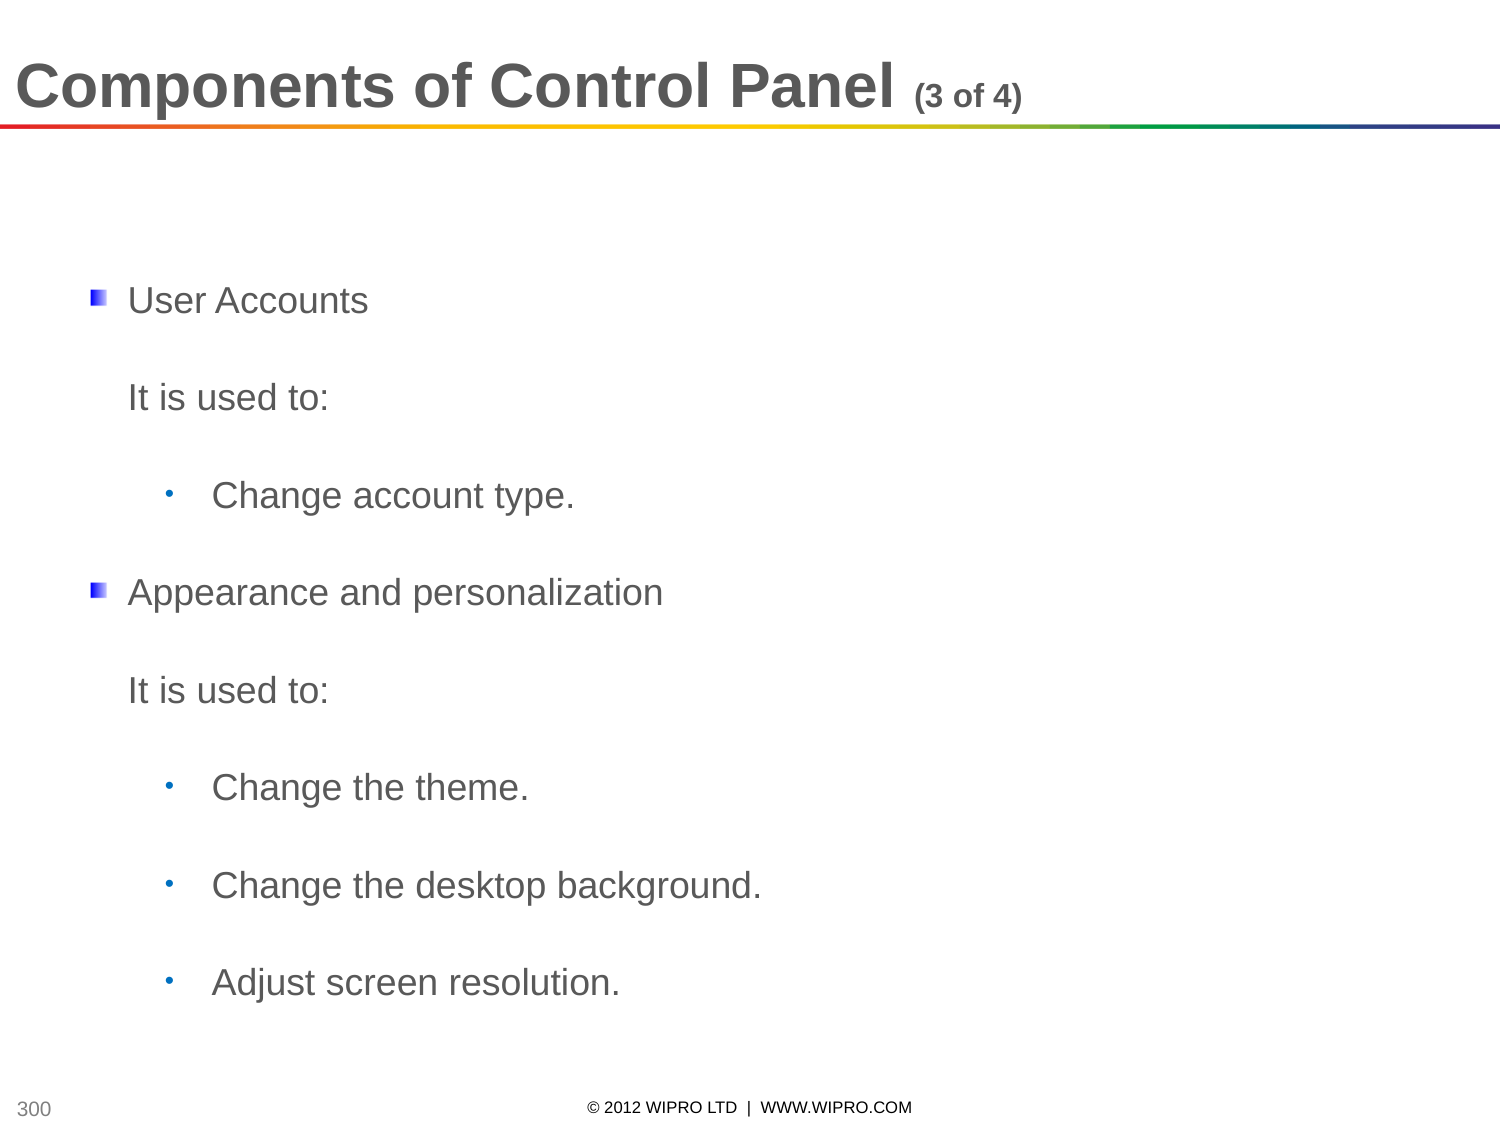

Components of Control Panel (3 of 4)
User Accounts
	It is used to:
Change account type.
Appearance and personalization
	It is used to:
Change the theme.
Change the desktop background.
Adjust screen resolution.